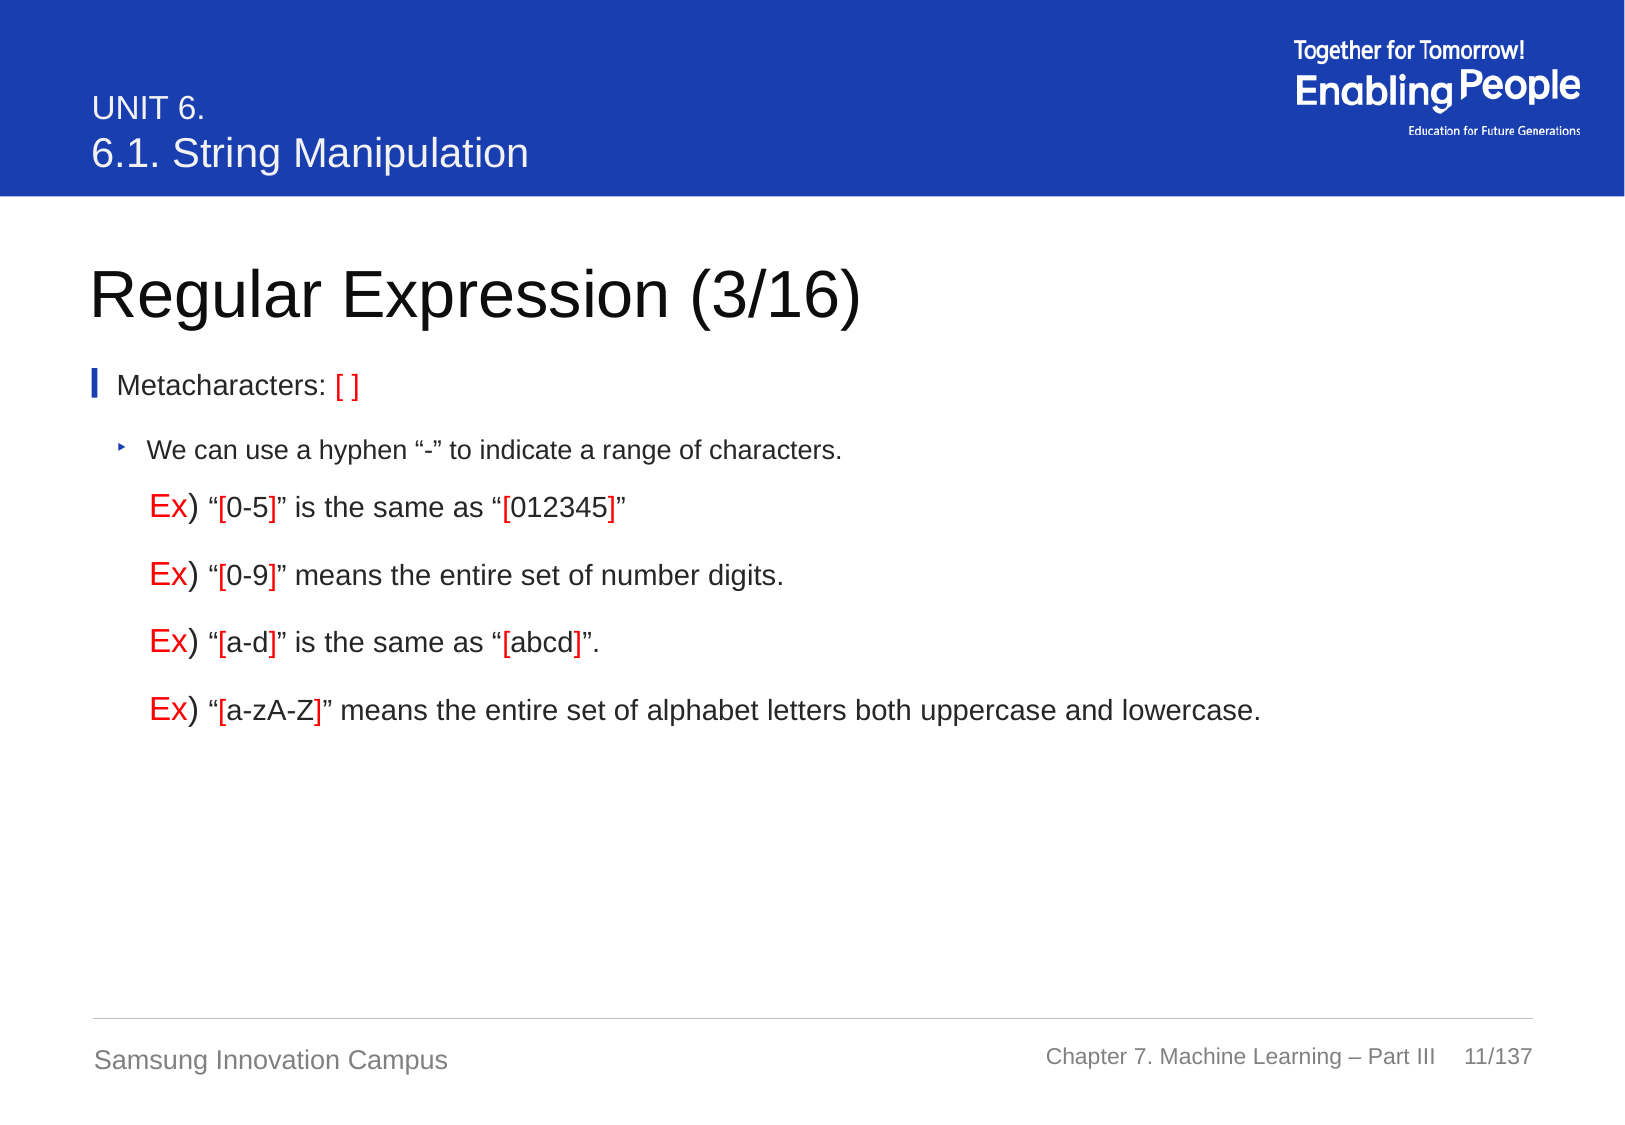

UNIT 6.
6.1. String Manipulation
Regular Expression (3/16)
Metacharacters: [ ]

We can use a hyphen “-” to indicate a range of characters.
Ex) “[0-5]” is the same as “[012345]”
Ex) “[0-9]” means the entire set of number digits.
Ex) “[a-d]” is the same as “[abcd]”.
Ex) “[a-zA-Z]” means the entire set of alphabet letters both uppercase and lowercase.